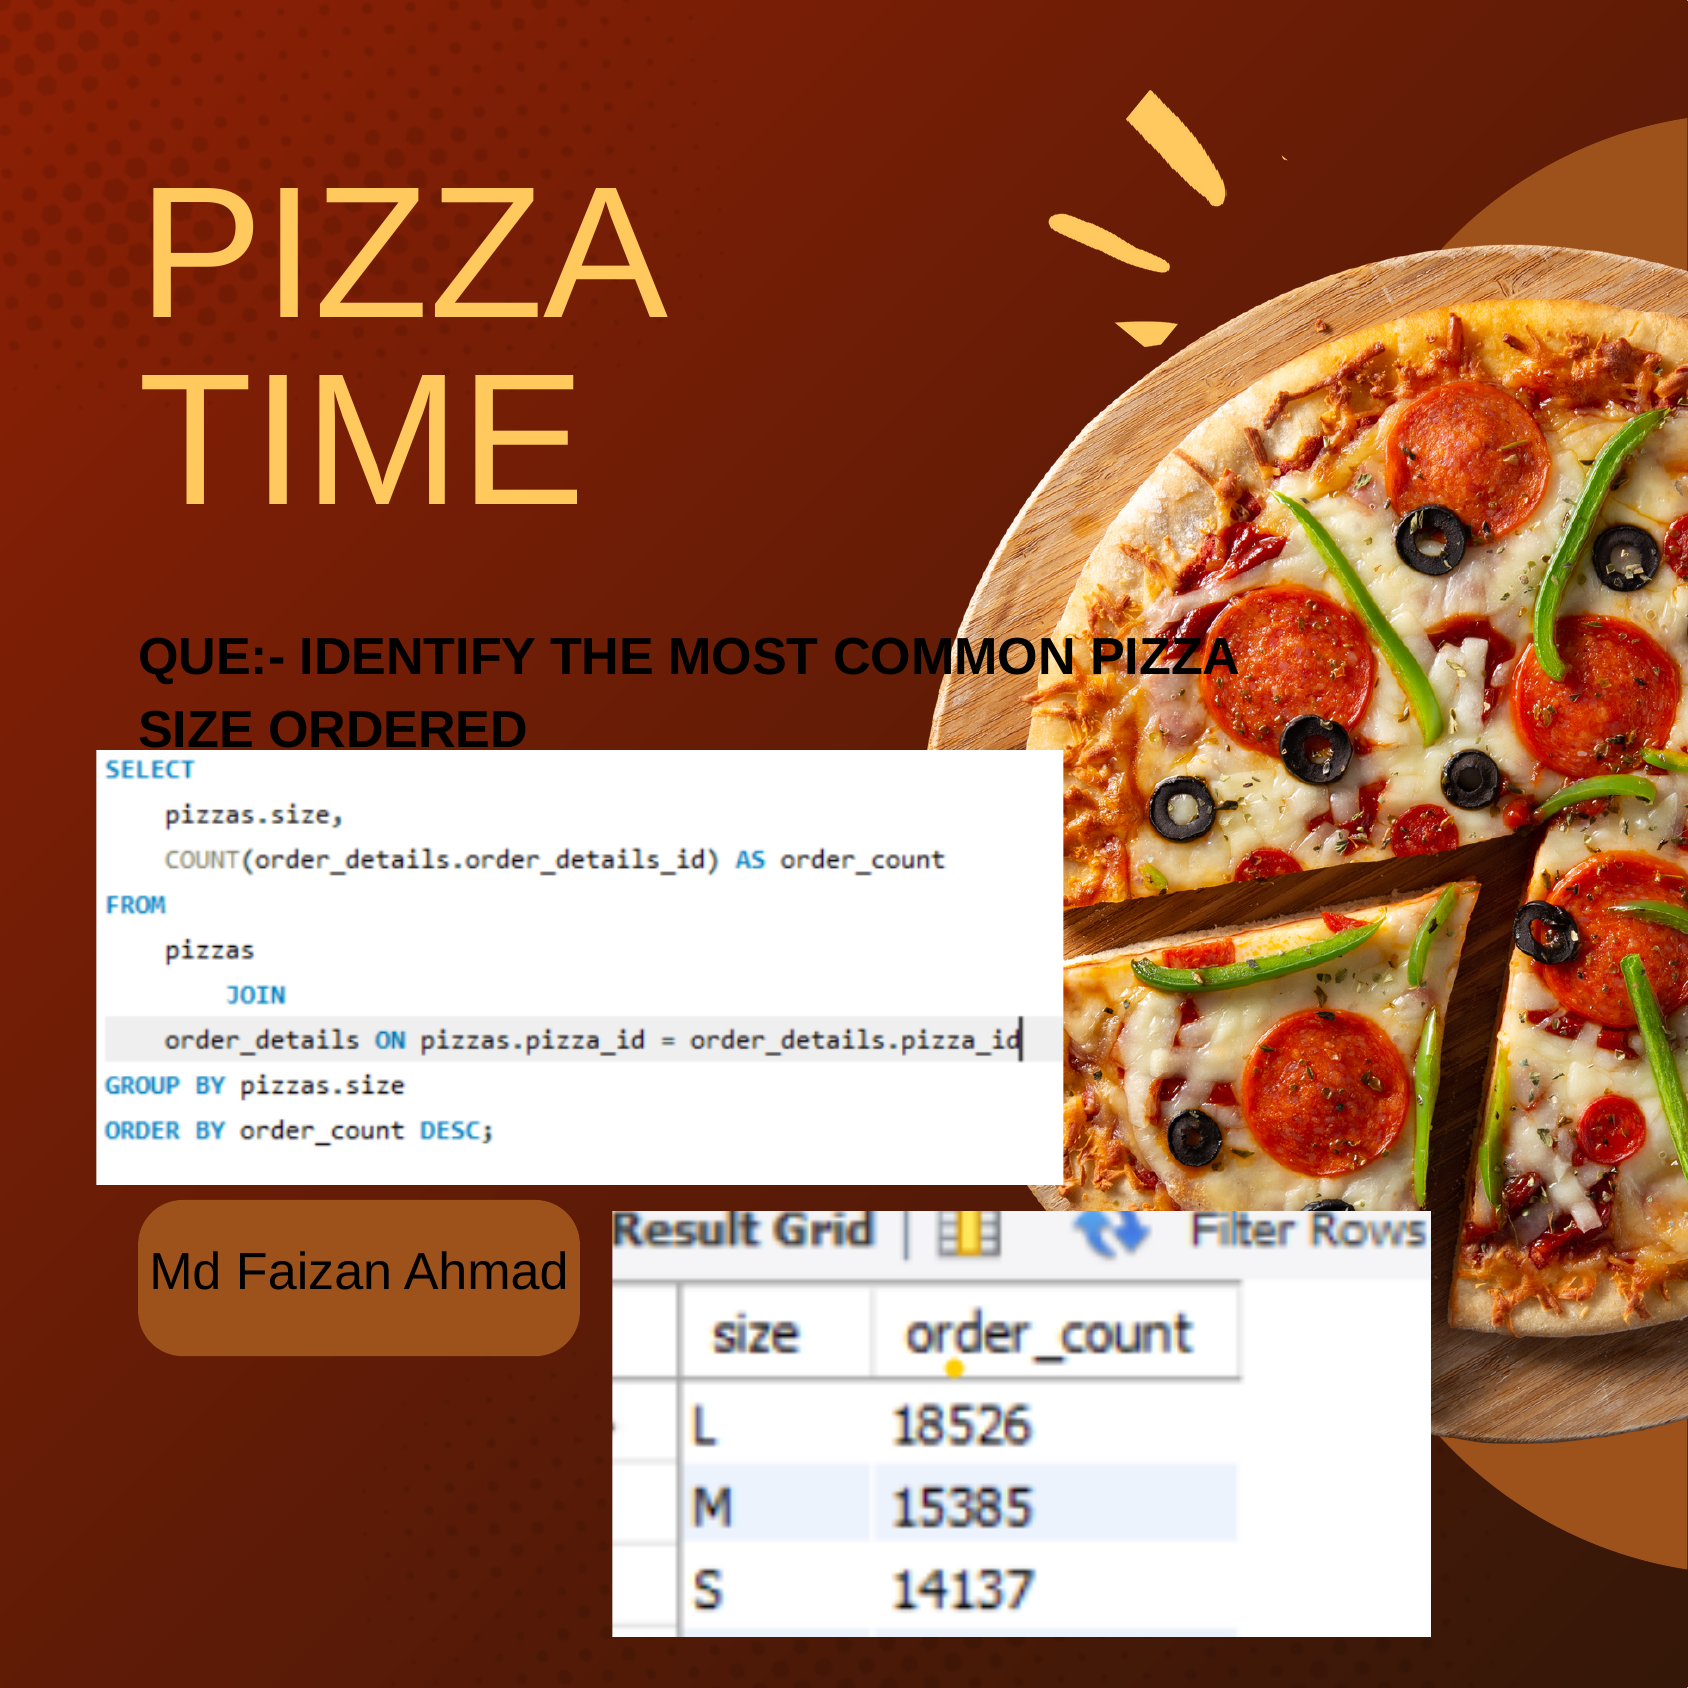

PIZZA
TIME

QUE:- IDENTIFY THE MOST COMMON PIZZA SIZE ORDERED

Md Faizan Ahmad